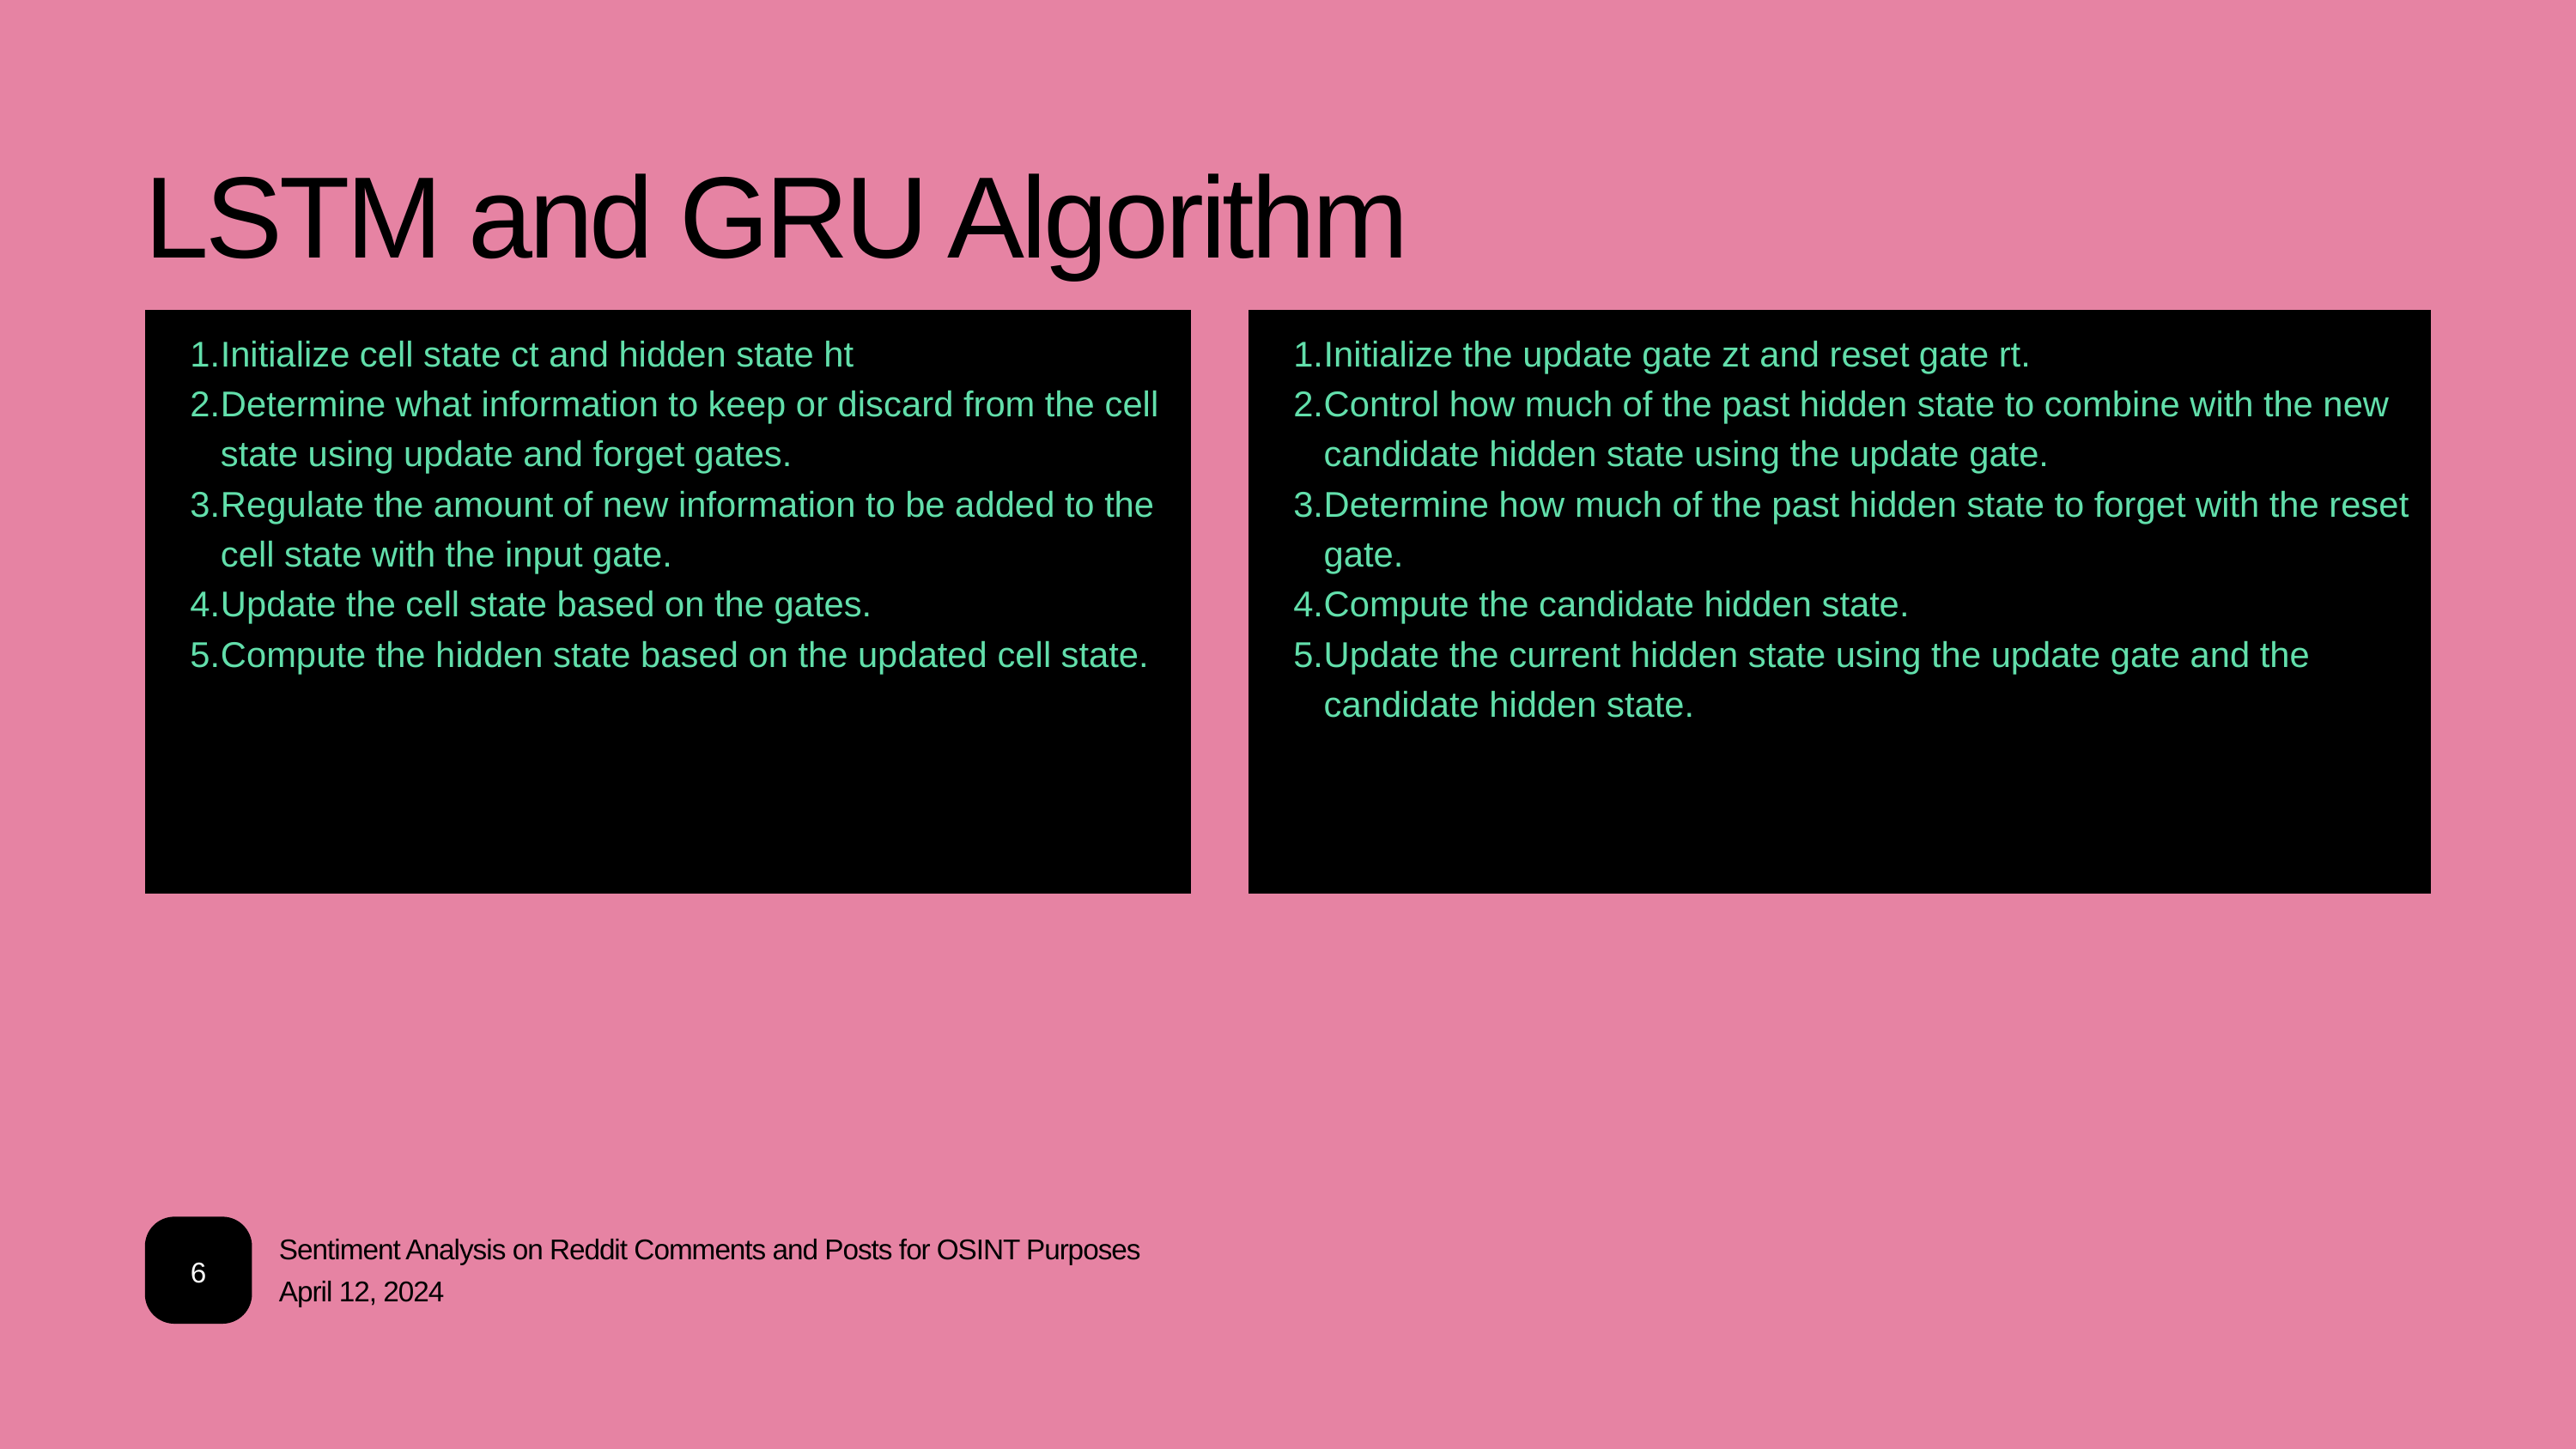

LSTM and GRU Algorithm
| Initialize cell state ct​ and hidden state ht​ Determine what information to keep or discard from the cell state using update and forget gates. Regulate the amount of new information to be added to the cell state with the input gate. Update the cell state based on the gates. Compute the hidden state based on the updated cell state. |
| --- |
| Initialize the update gate zt​ and reset gate rt​. Control how much of the past hidden state to combine with the new candidate hidden state using the update gate. Determine how much of the past hidden state to forget with the reset gate. Compute the candidate hidden state. Update the current hidden state using the update gate and the candidate hidden state. |
| --- |

Sentiment Analysis on Reddit Comments and Posts for OSINT Purposes
6
April 12, 2024